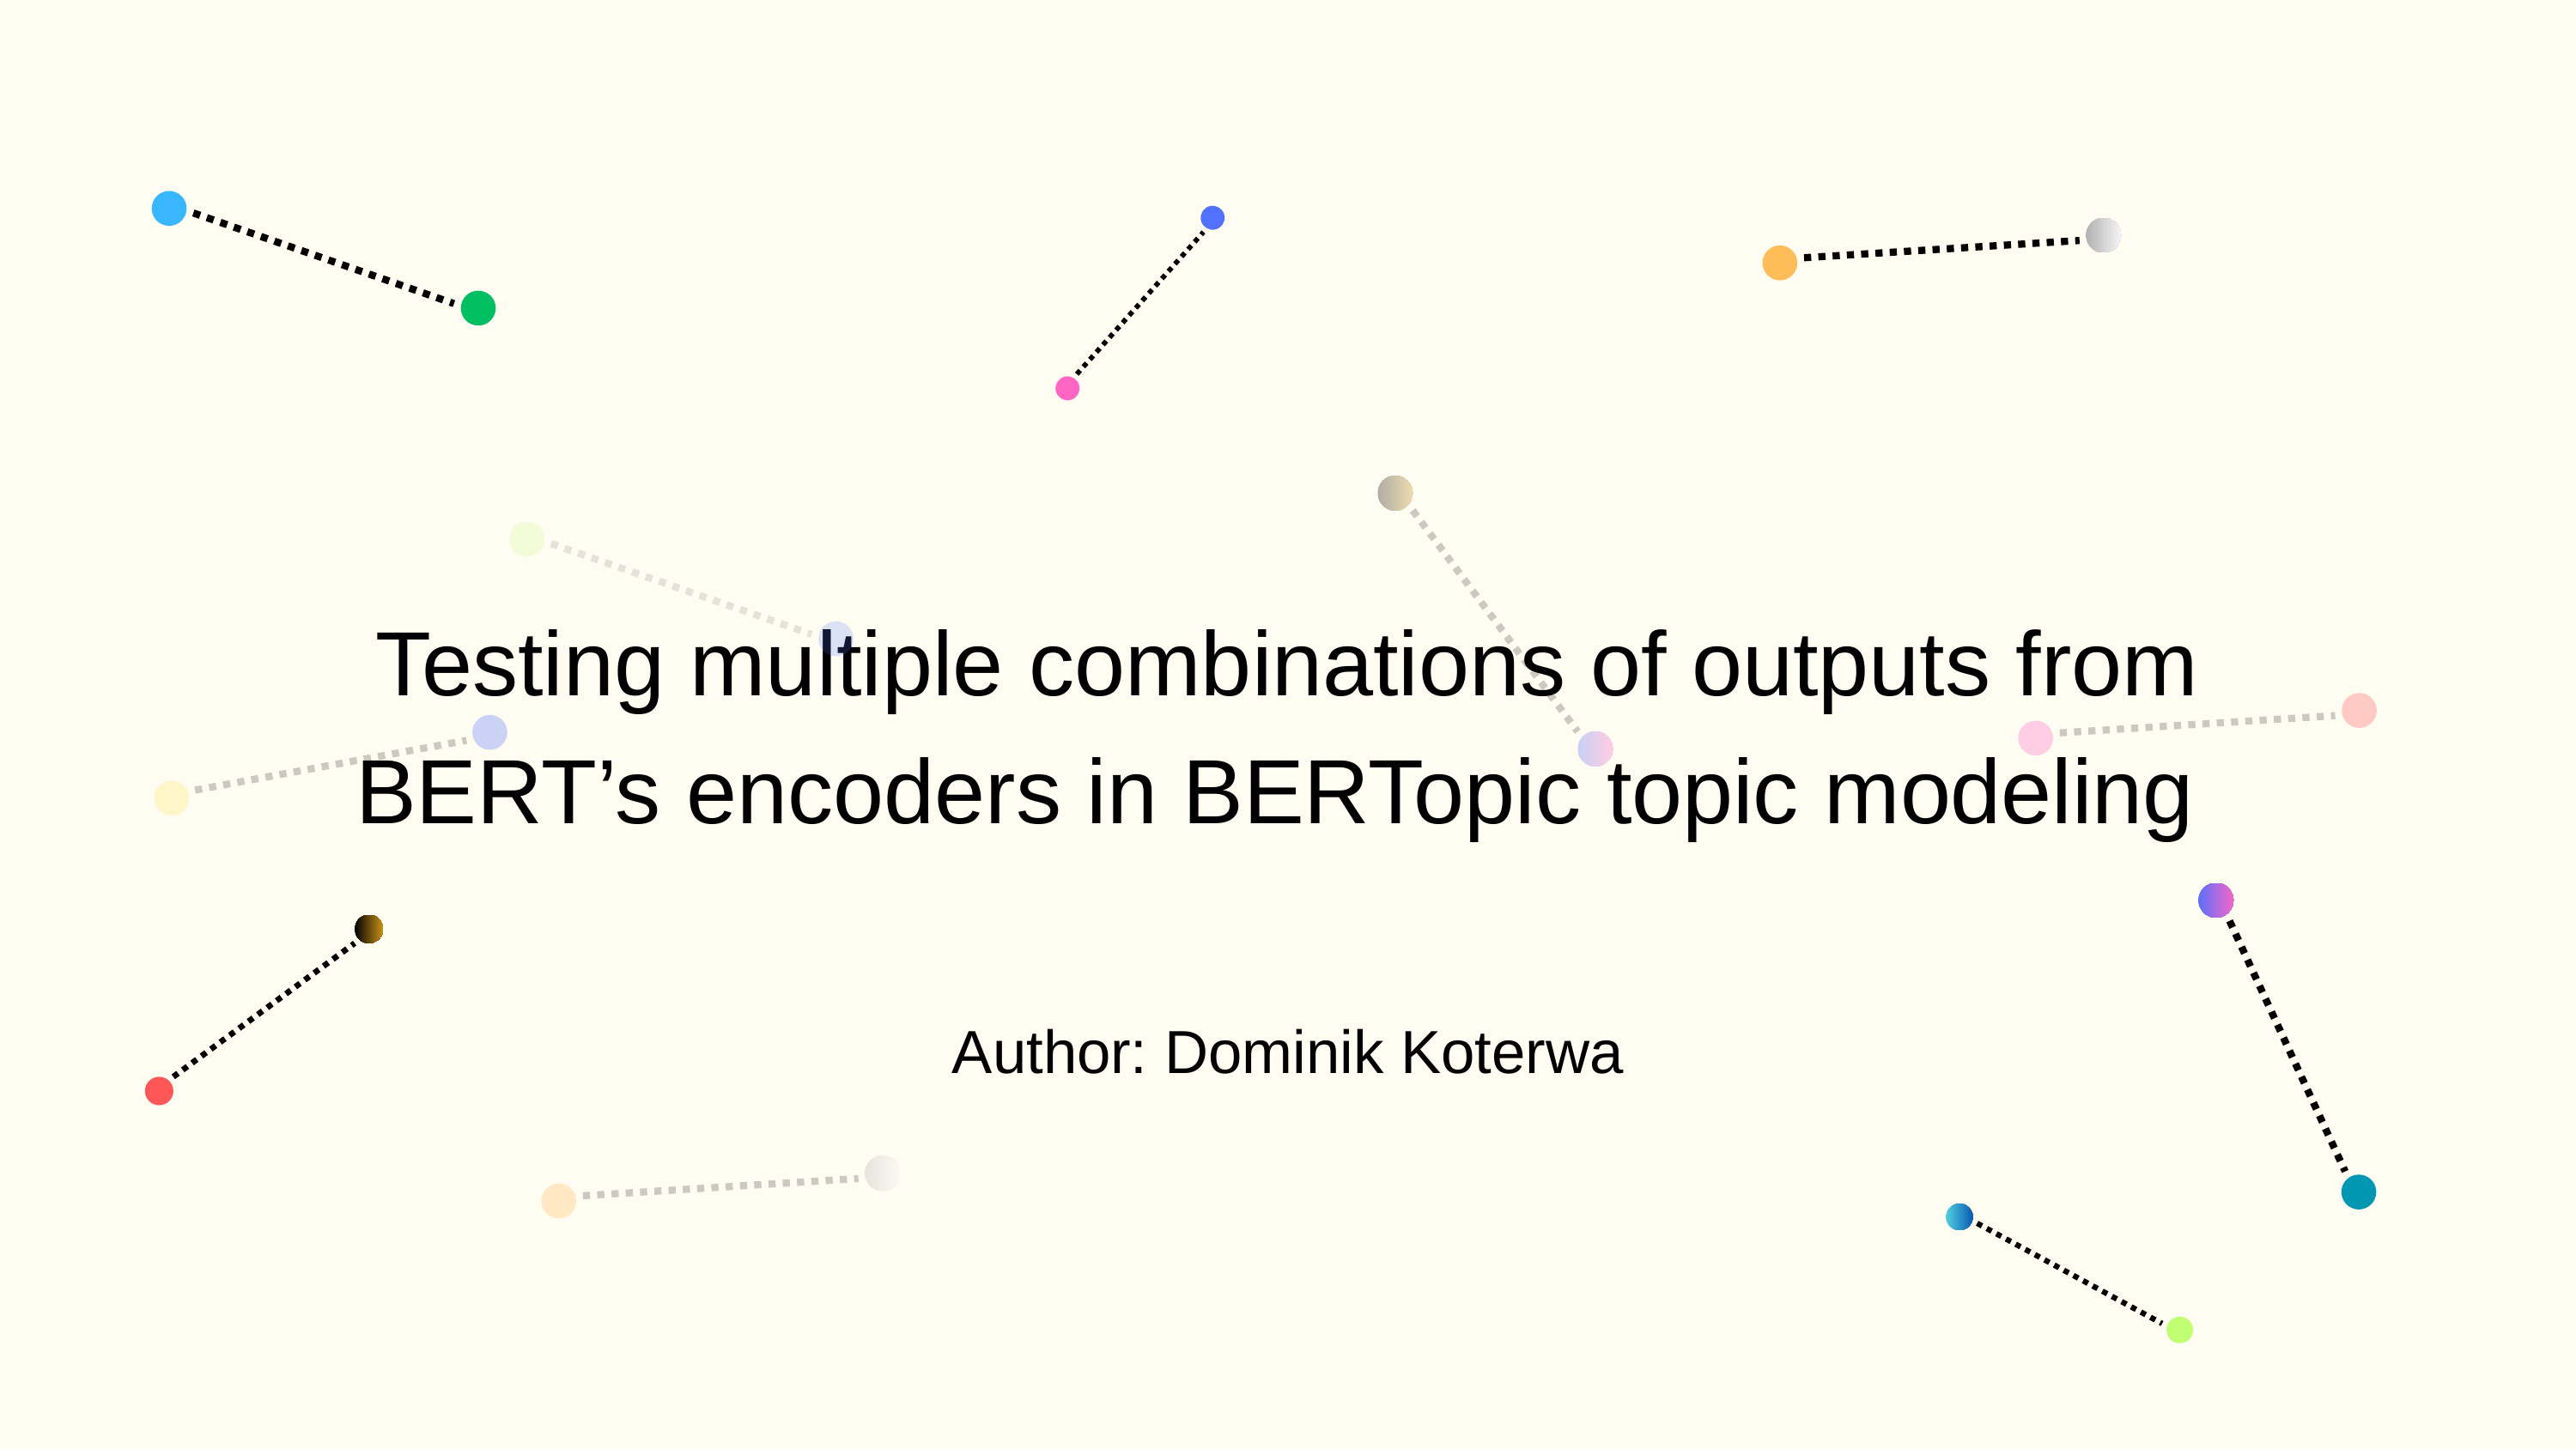

Testing multiple combinations of outputs from BERT’s encoders in BERTopic topic modeling

Author: Dominik Koterwa